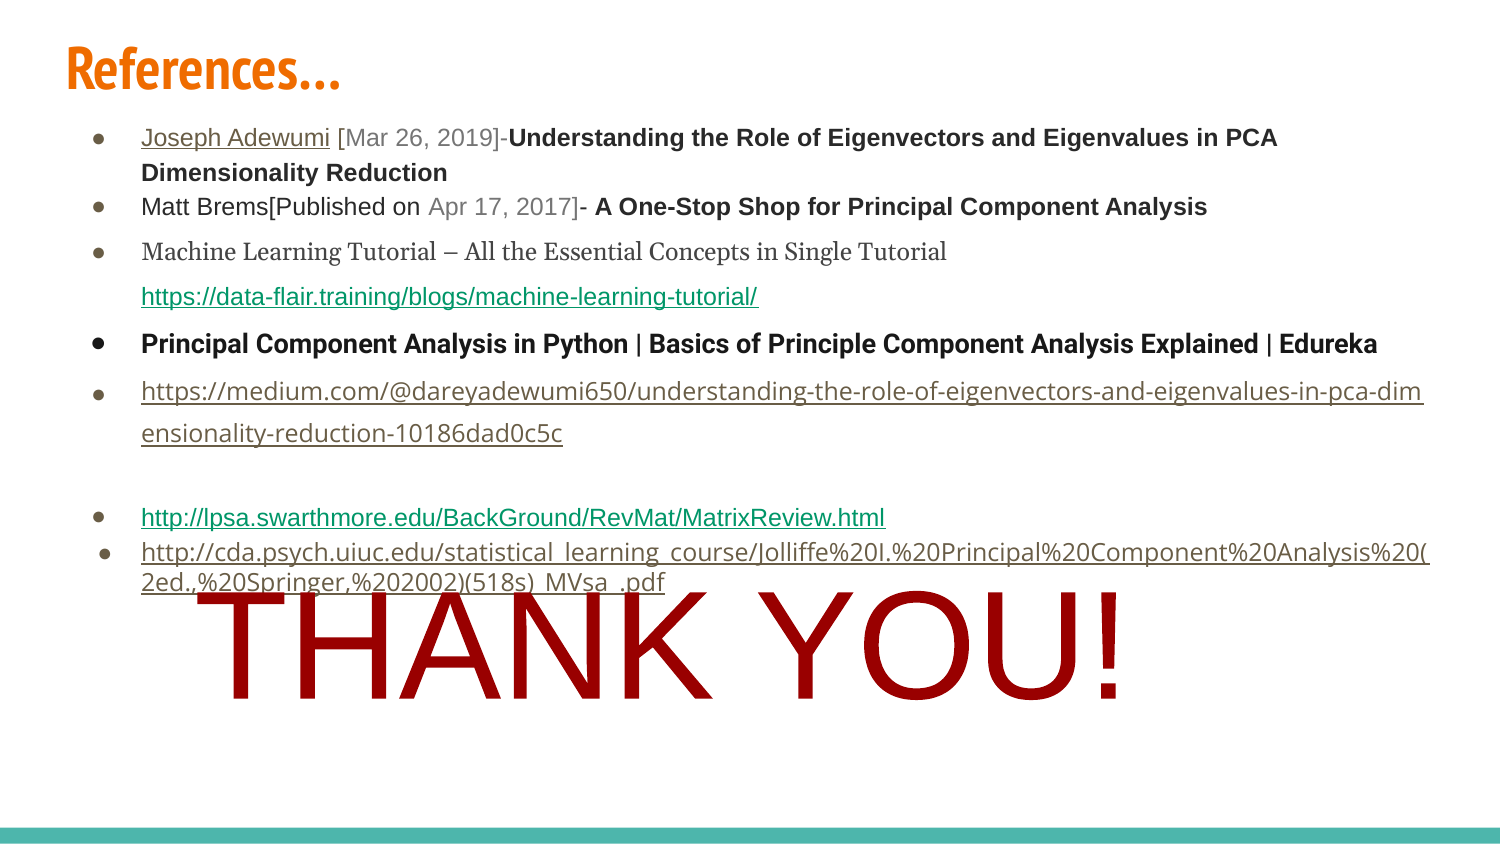

# References…

Joseph Adewumi [Mar 26, 2019]-Understanding the Role of Eigenvectors and Eigenvalues in PCA Dimensionality Reduction
Matt Brems[Published on Apr 17, 2017]- A One-Stop Shop for Principal Component Analysis
Machine Learning Tutorial – All the Essential Concepts in Single Tutorial https://data-flair.training/blogs/machine-learning-tutorial/
Principal Component Analysis in Python | Basics of Principle Component Analysis Explained | Edureka
https://medium.com/@dareyadewumi650/understanding-the-role-of-eigenvectors-and-eigenvalues-in-pca-dimensionality-reduction-10186dad0c5c
http://lpsa.swarthmore.edu/BackGround/RevMat/MatrixReview.html
http://cda.psych.uiuc.edu/statistical_learning_course/Jolliffe%20I.%20Principal%20Component%20Analysis%20(2ed.,%20Springer,%202002)(518s)_MVsa_.pdf
THANK YOU!